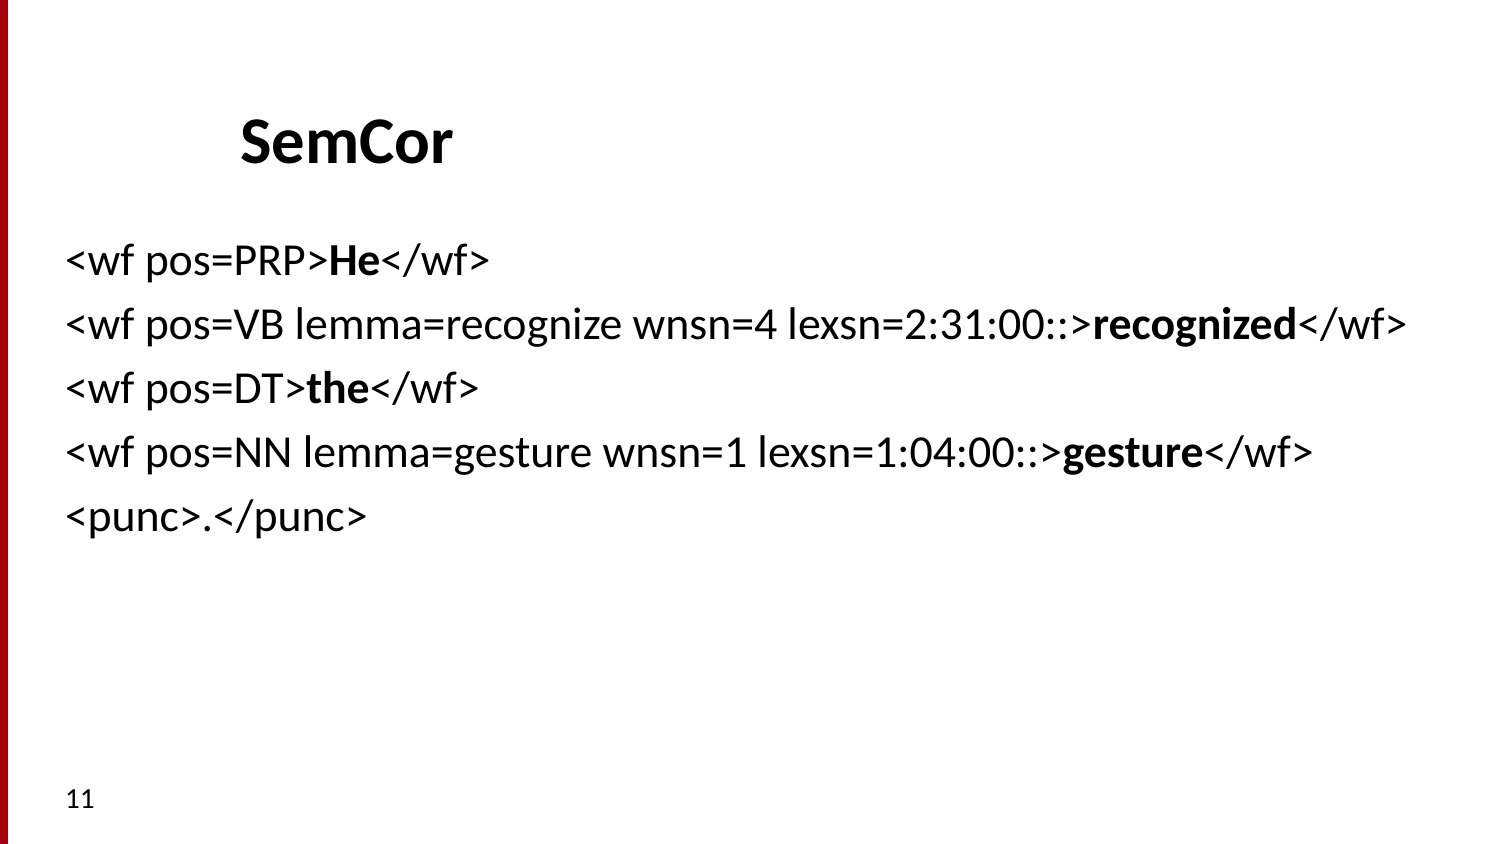

# SemCor
<wf pos=PRP>He</wf>
<wf pos=VB lemma=recognize wnsn=4 lexsn=2:31:00::>recognized</wf>
<wf pos=DT>the</wf>
<wf pos=NN lemma=gesture wnsn=1 lexsn=1:04:00::>gesture</wf>
<punc>.</punc>

11